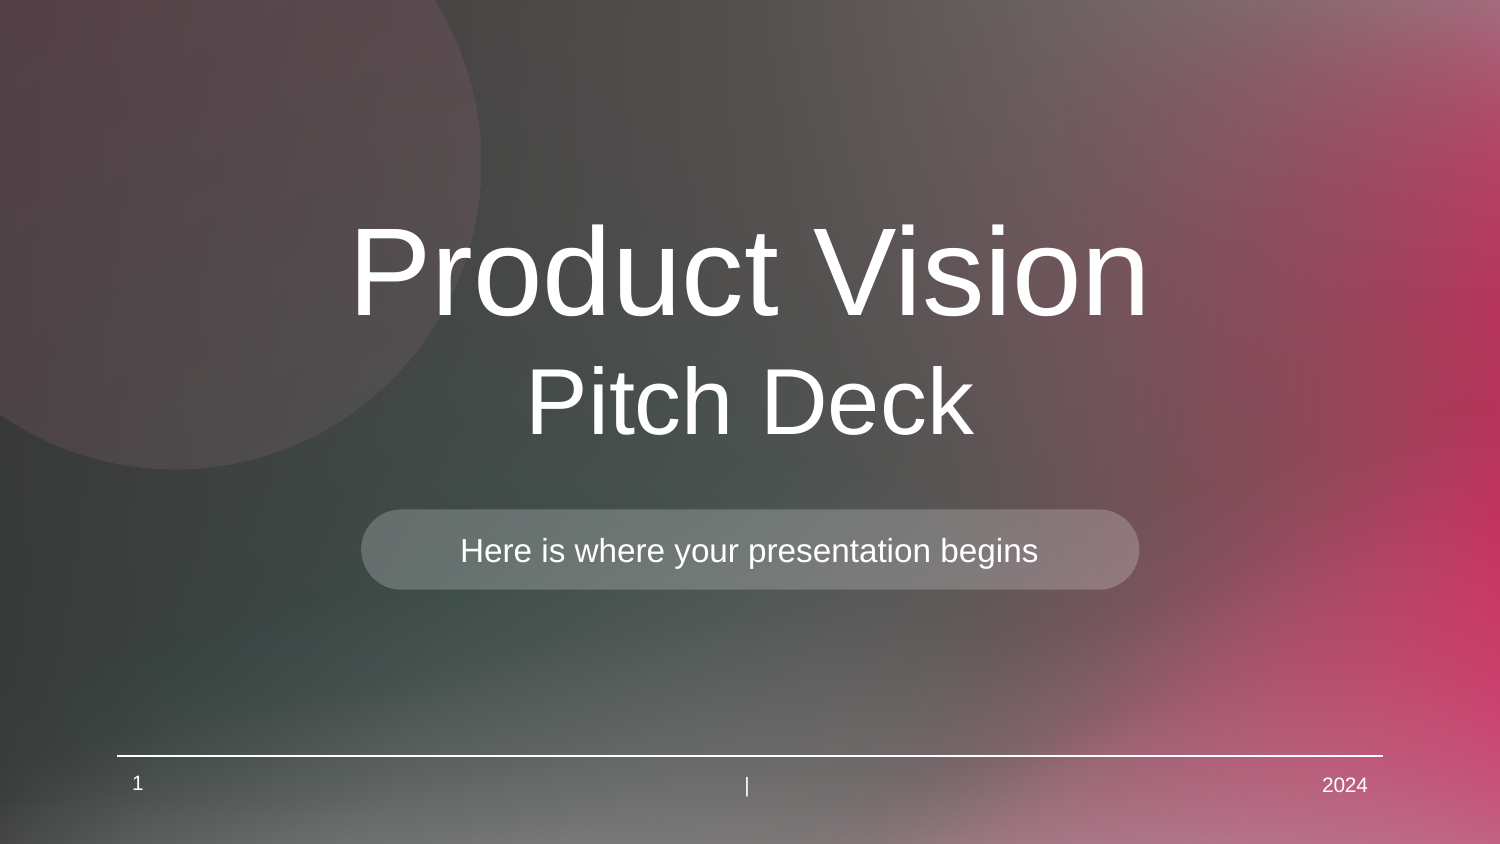

# Product Vision Pitch Deck

Here is where your presentation begins
1
|
2024